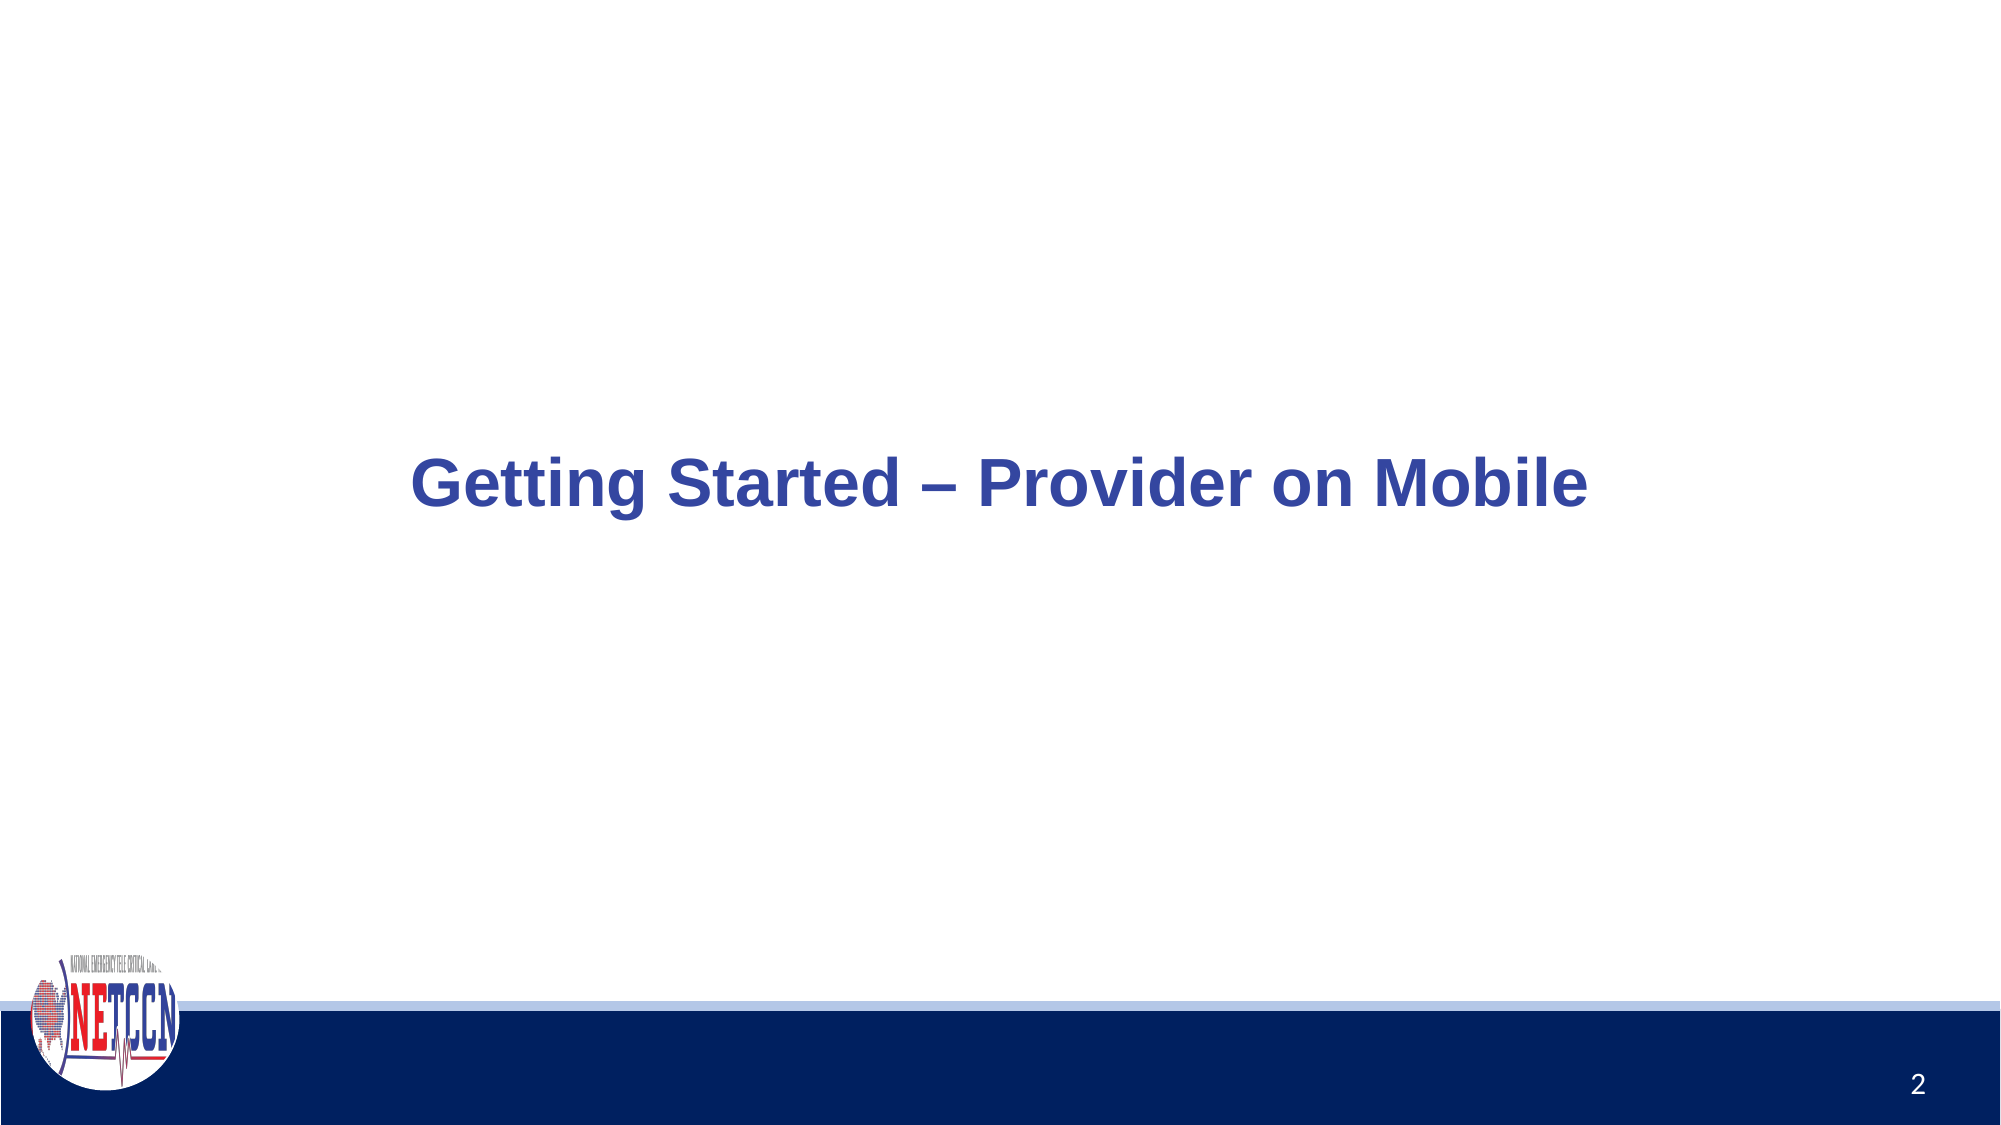

# Getting Started – Provider on Mobile